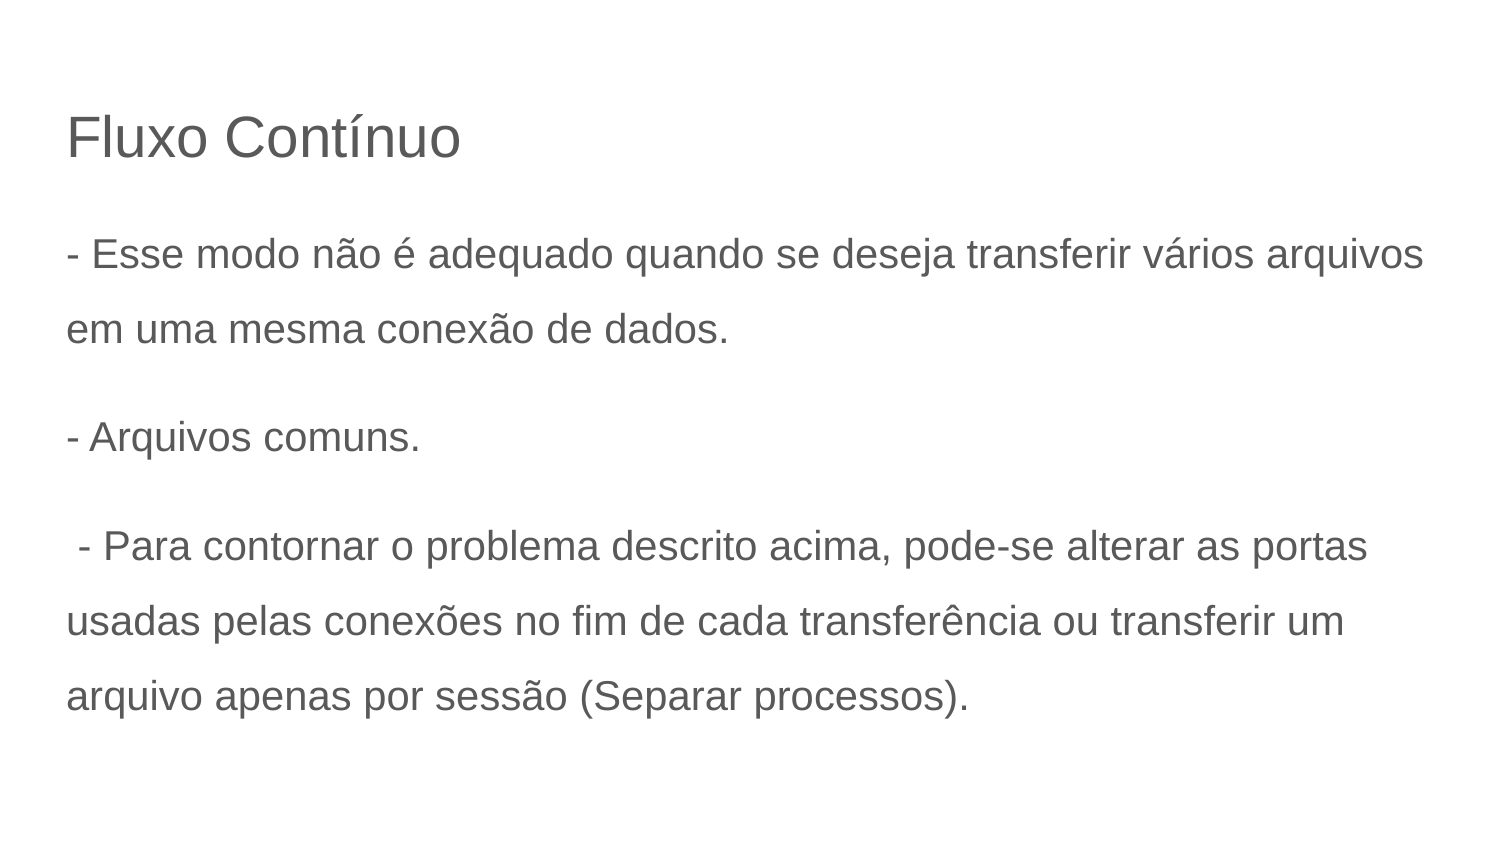

Fluxo Contínuo
- Esse modo não é adequado quando se deseja transferir vários arquivos em uma mesma conexão de dados.
- Arquivos comuns.
 - Para contornar o problema descrito acima, pode-se alterar as portas usadas pelas conexões no fim de cada transferência ou transferir um arquivo apenas por sessão (Separar processos).